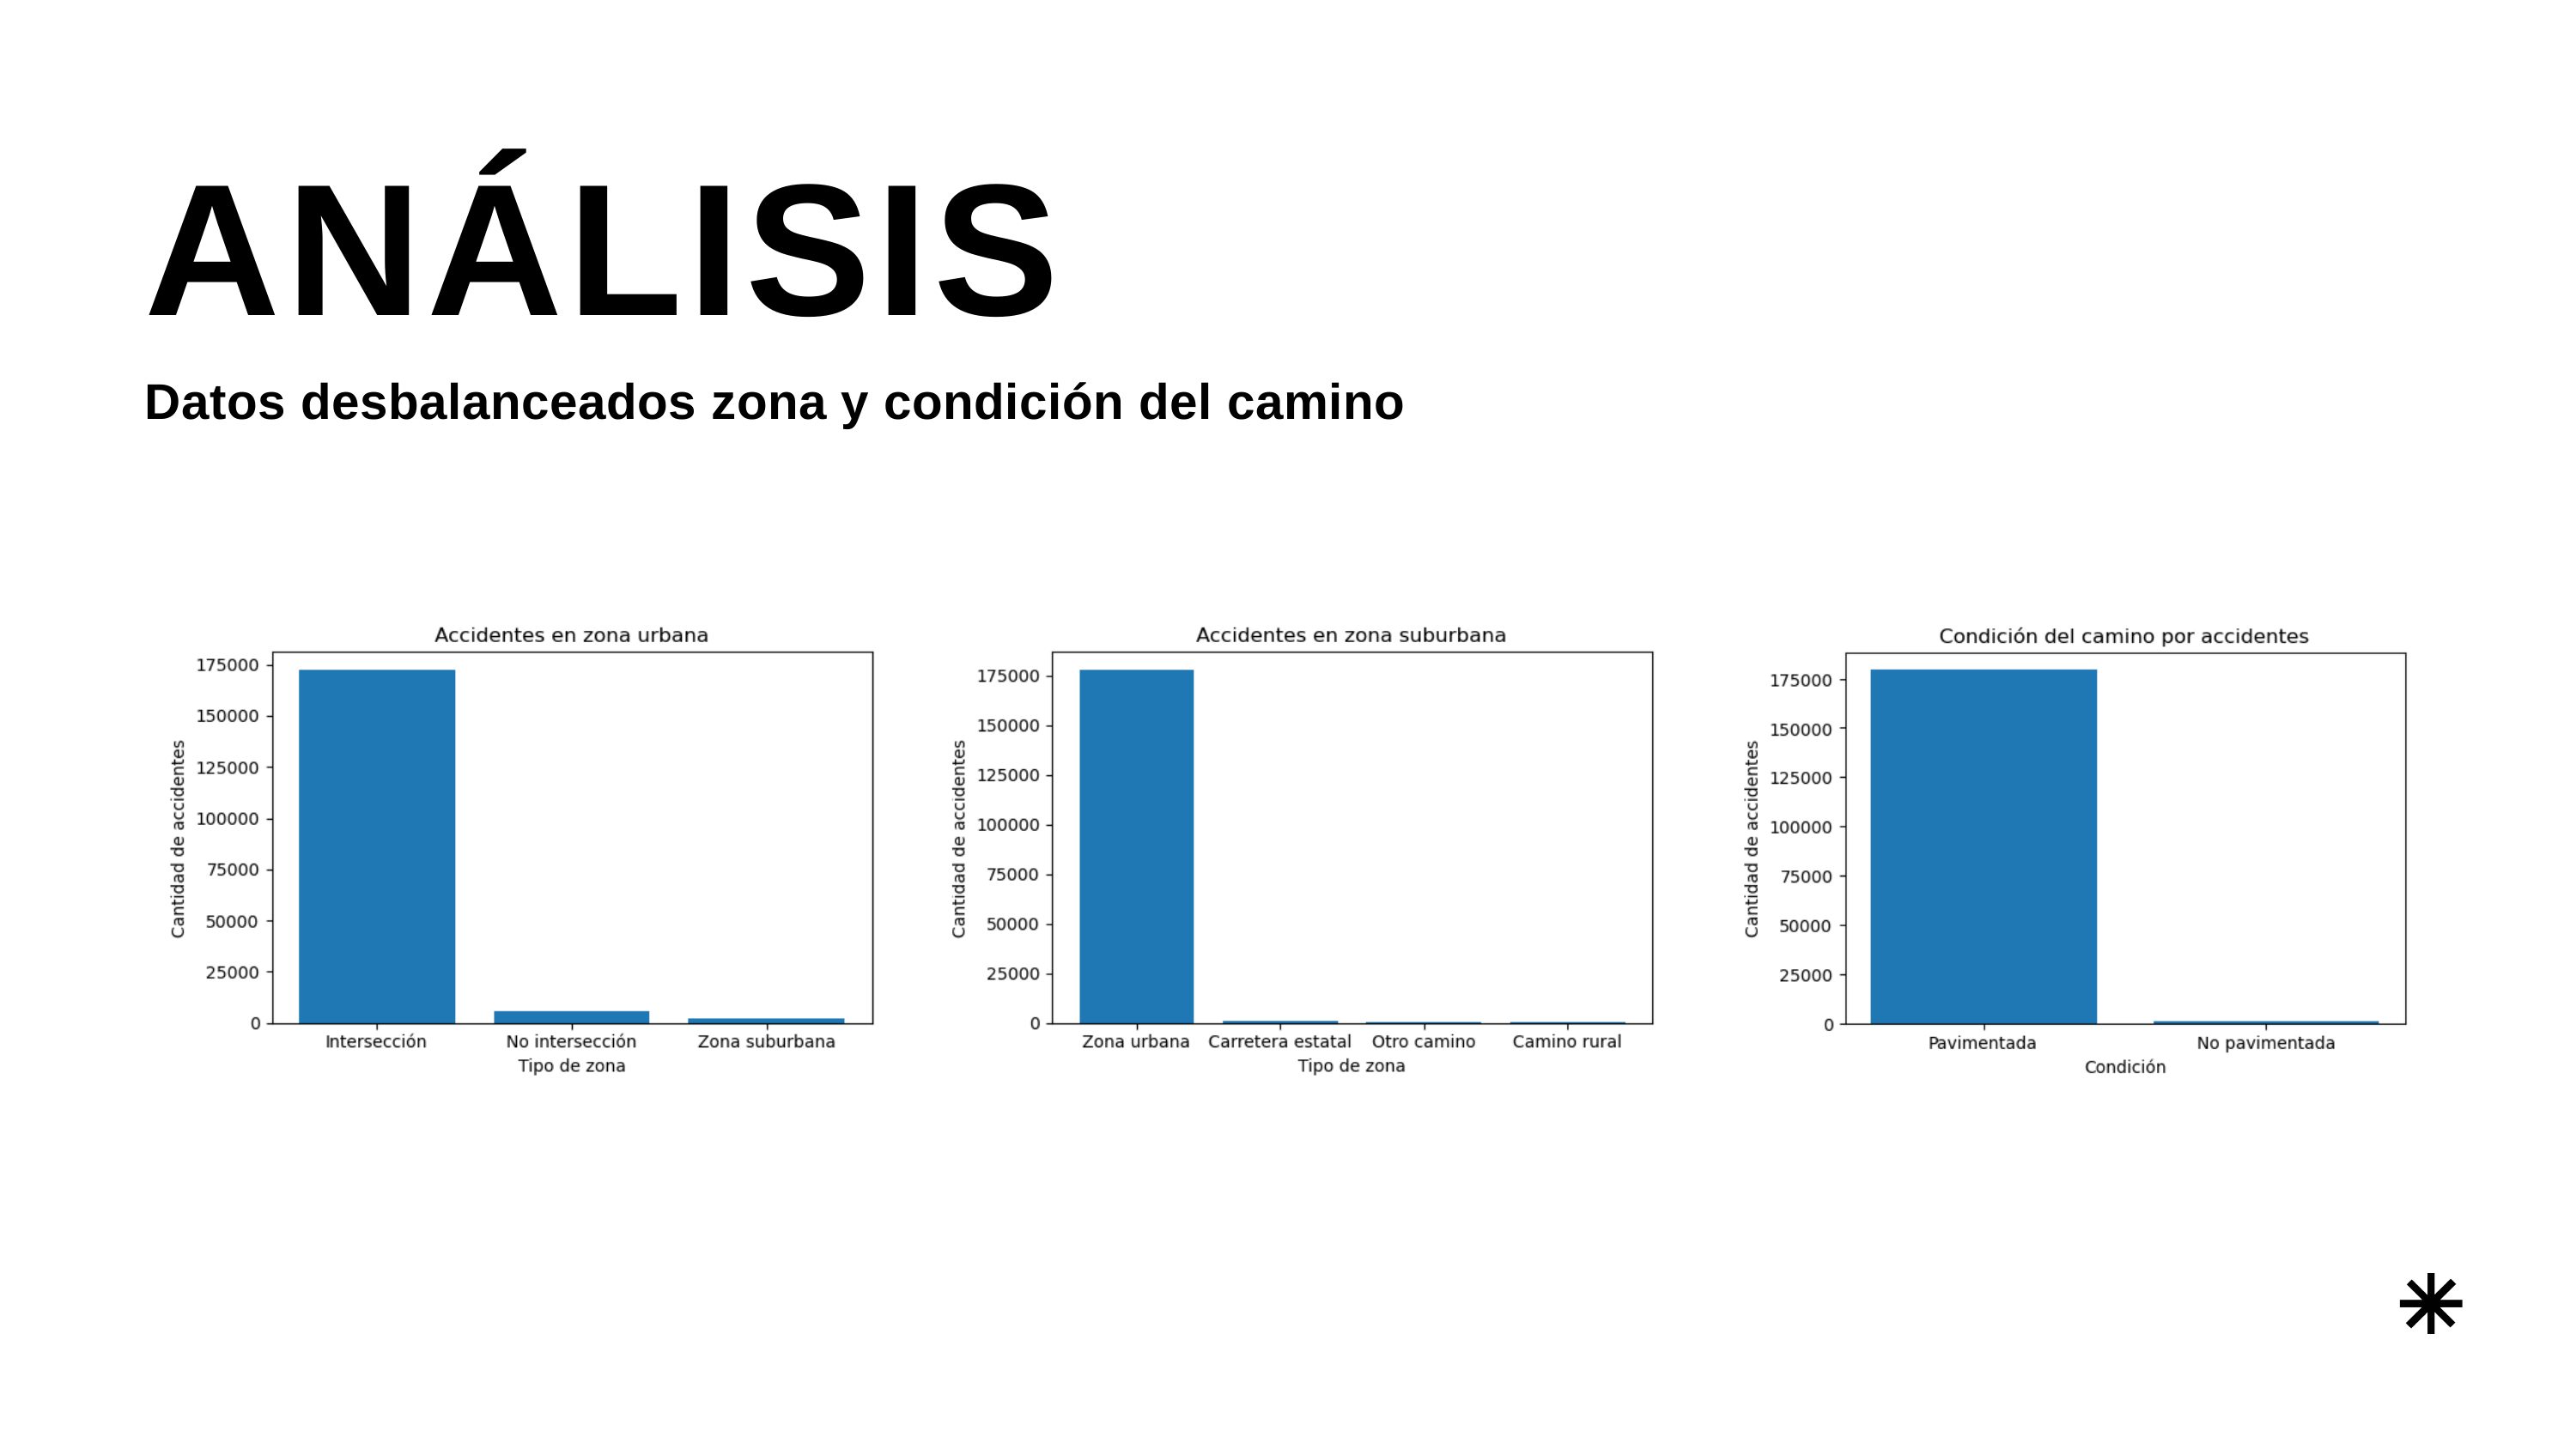

ANÁLISIS
Datos desbalanceados zona y condición del camino